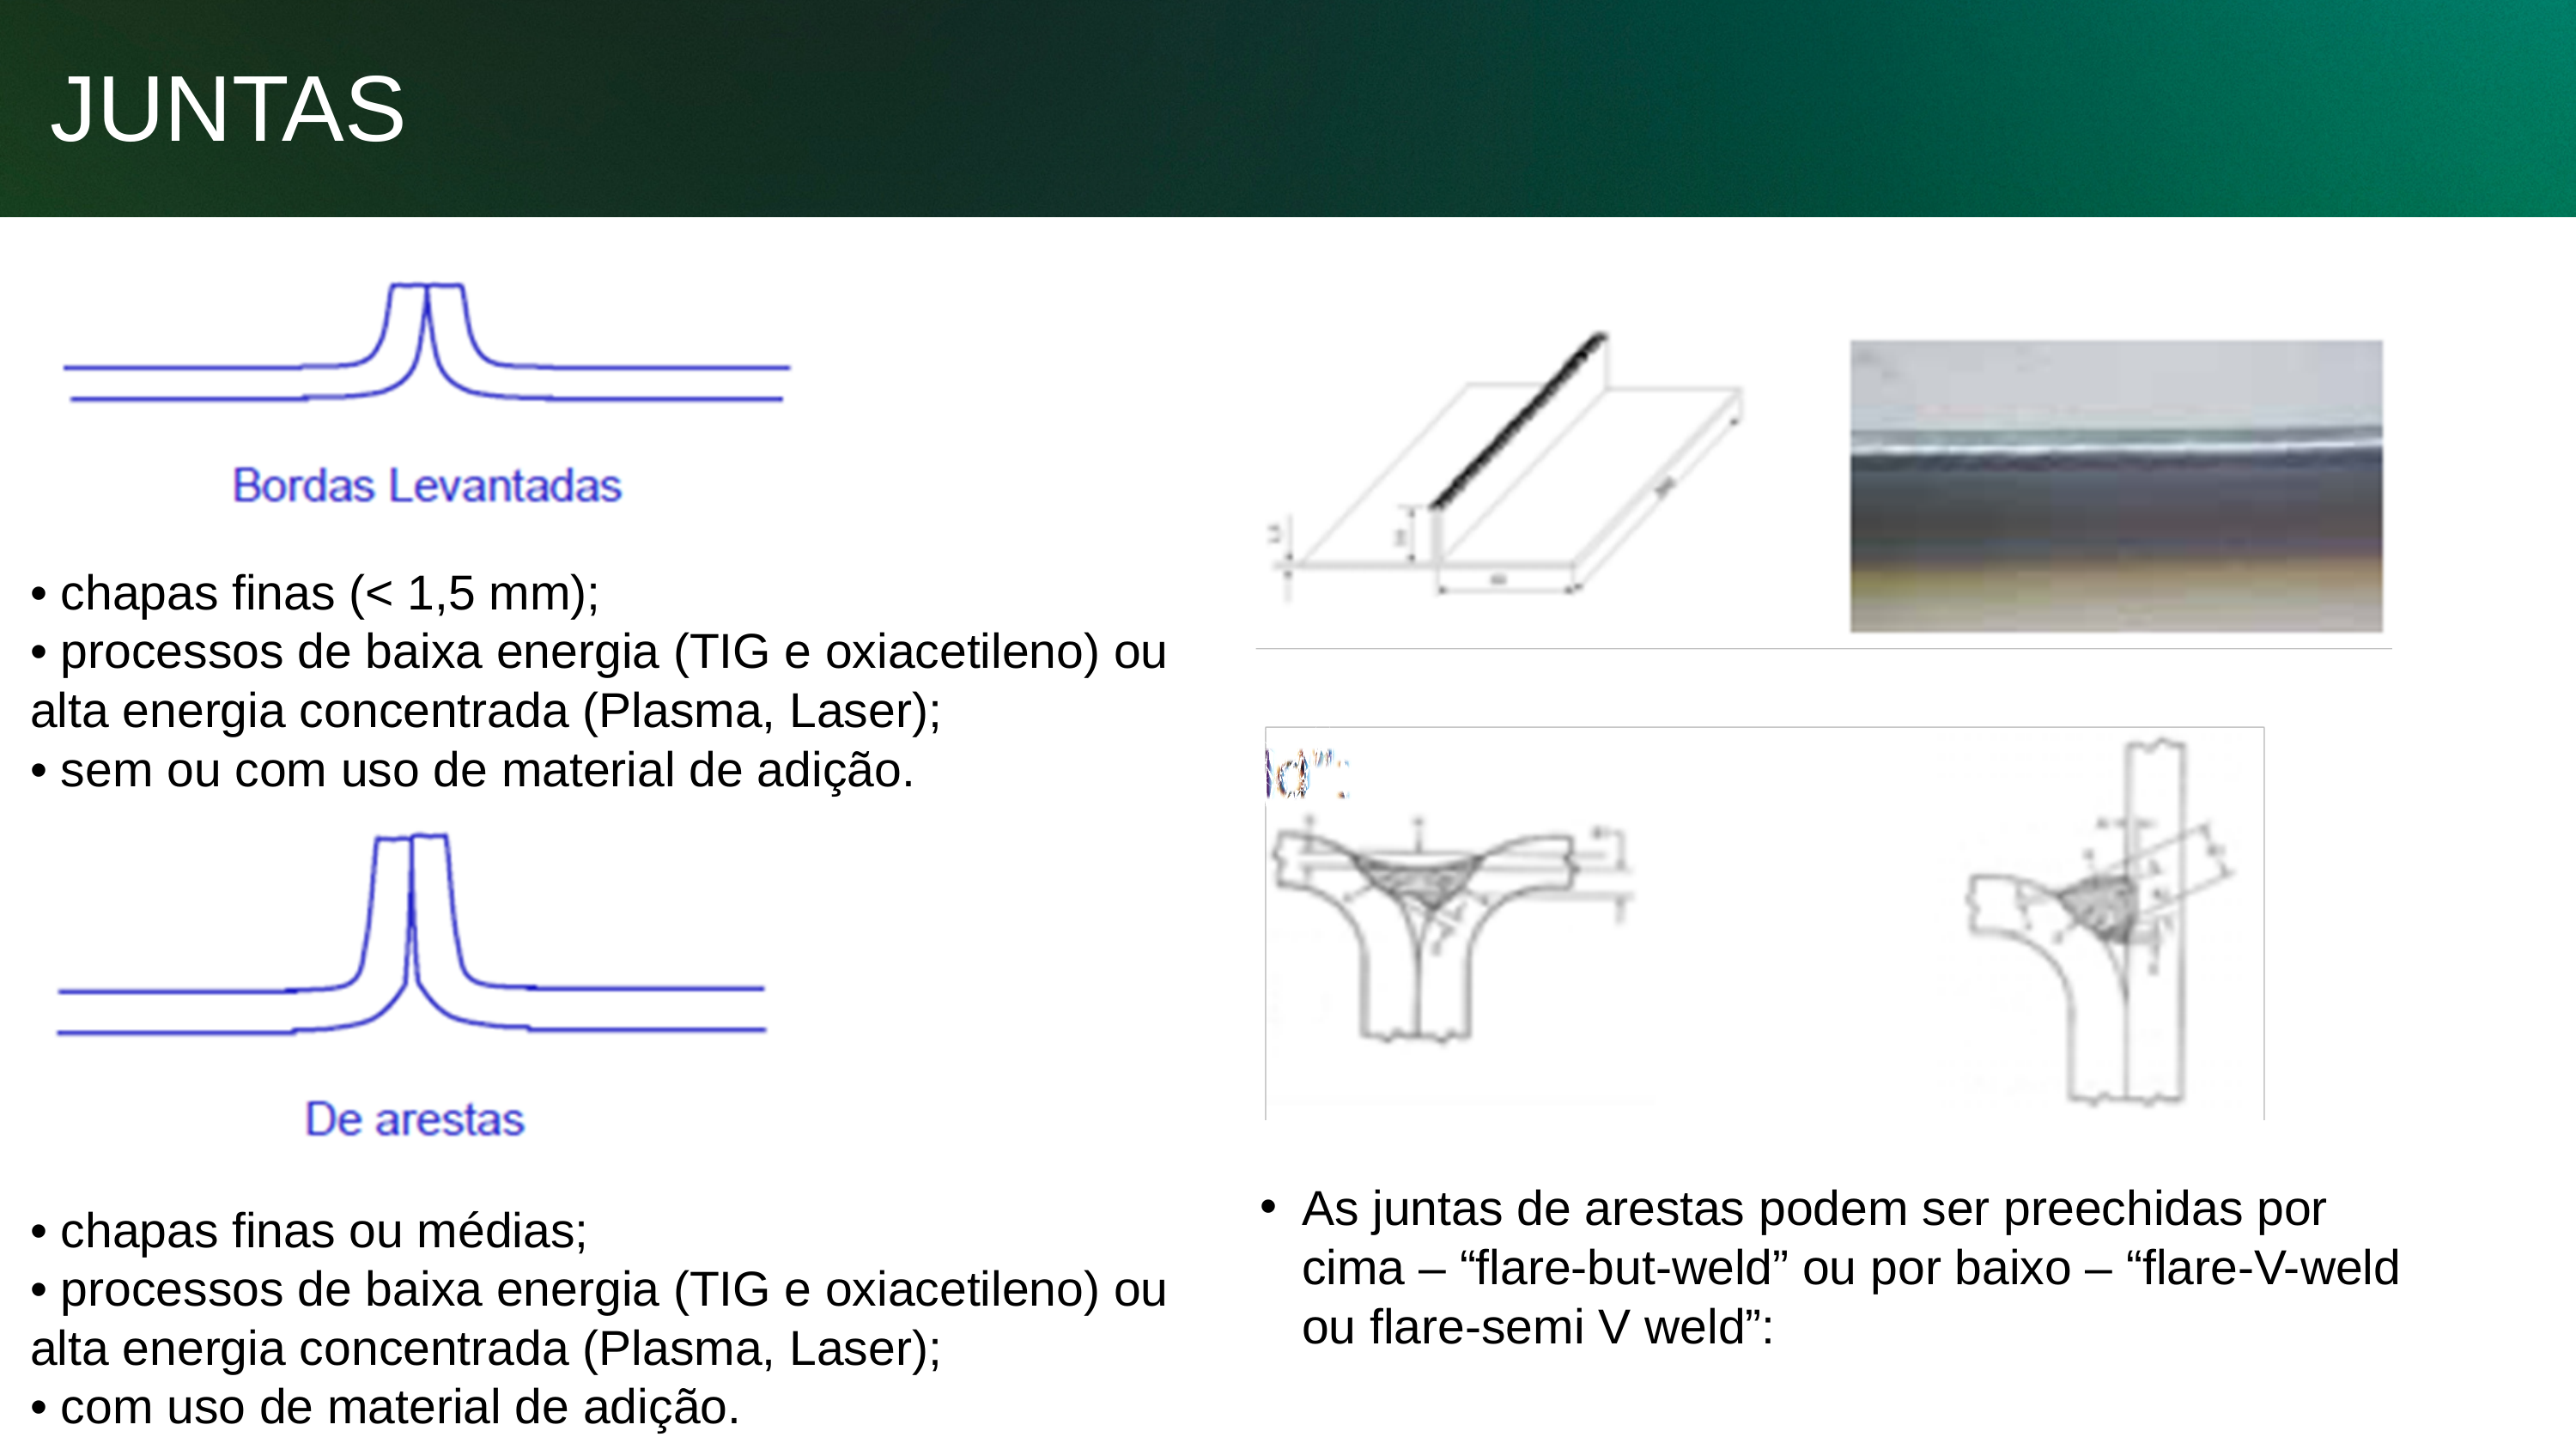

JUNTAS

• chapas finas (< 1,5 mm);
• processos de baixa energia (TIG e oxiacetileno) ou alta energia concentrada (Plasma, Laser);
• sem ou com uso de material de adição.

As juntas de arestas podem ser preechidas por cima – “flare-but-weld” ou por baixo – “flare-V-weld ou flare-semi V weld”:
• chapas finas ou médias;
• processos de baixa energia (TIG e oxiacetileno) ou alta energia concentrada (Plasma, Laser);
• com uso de material de adição.